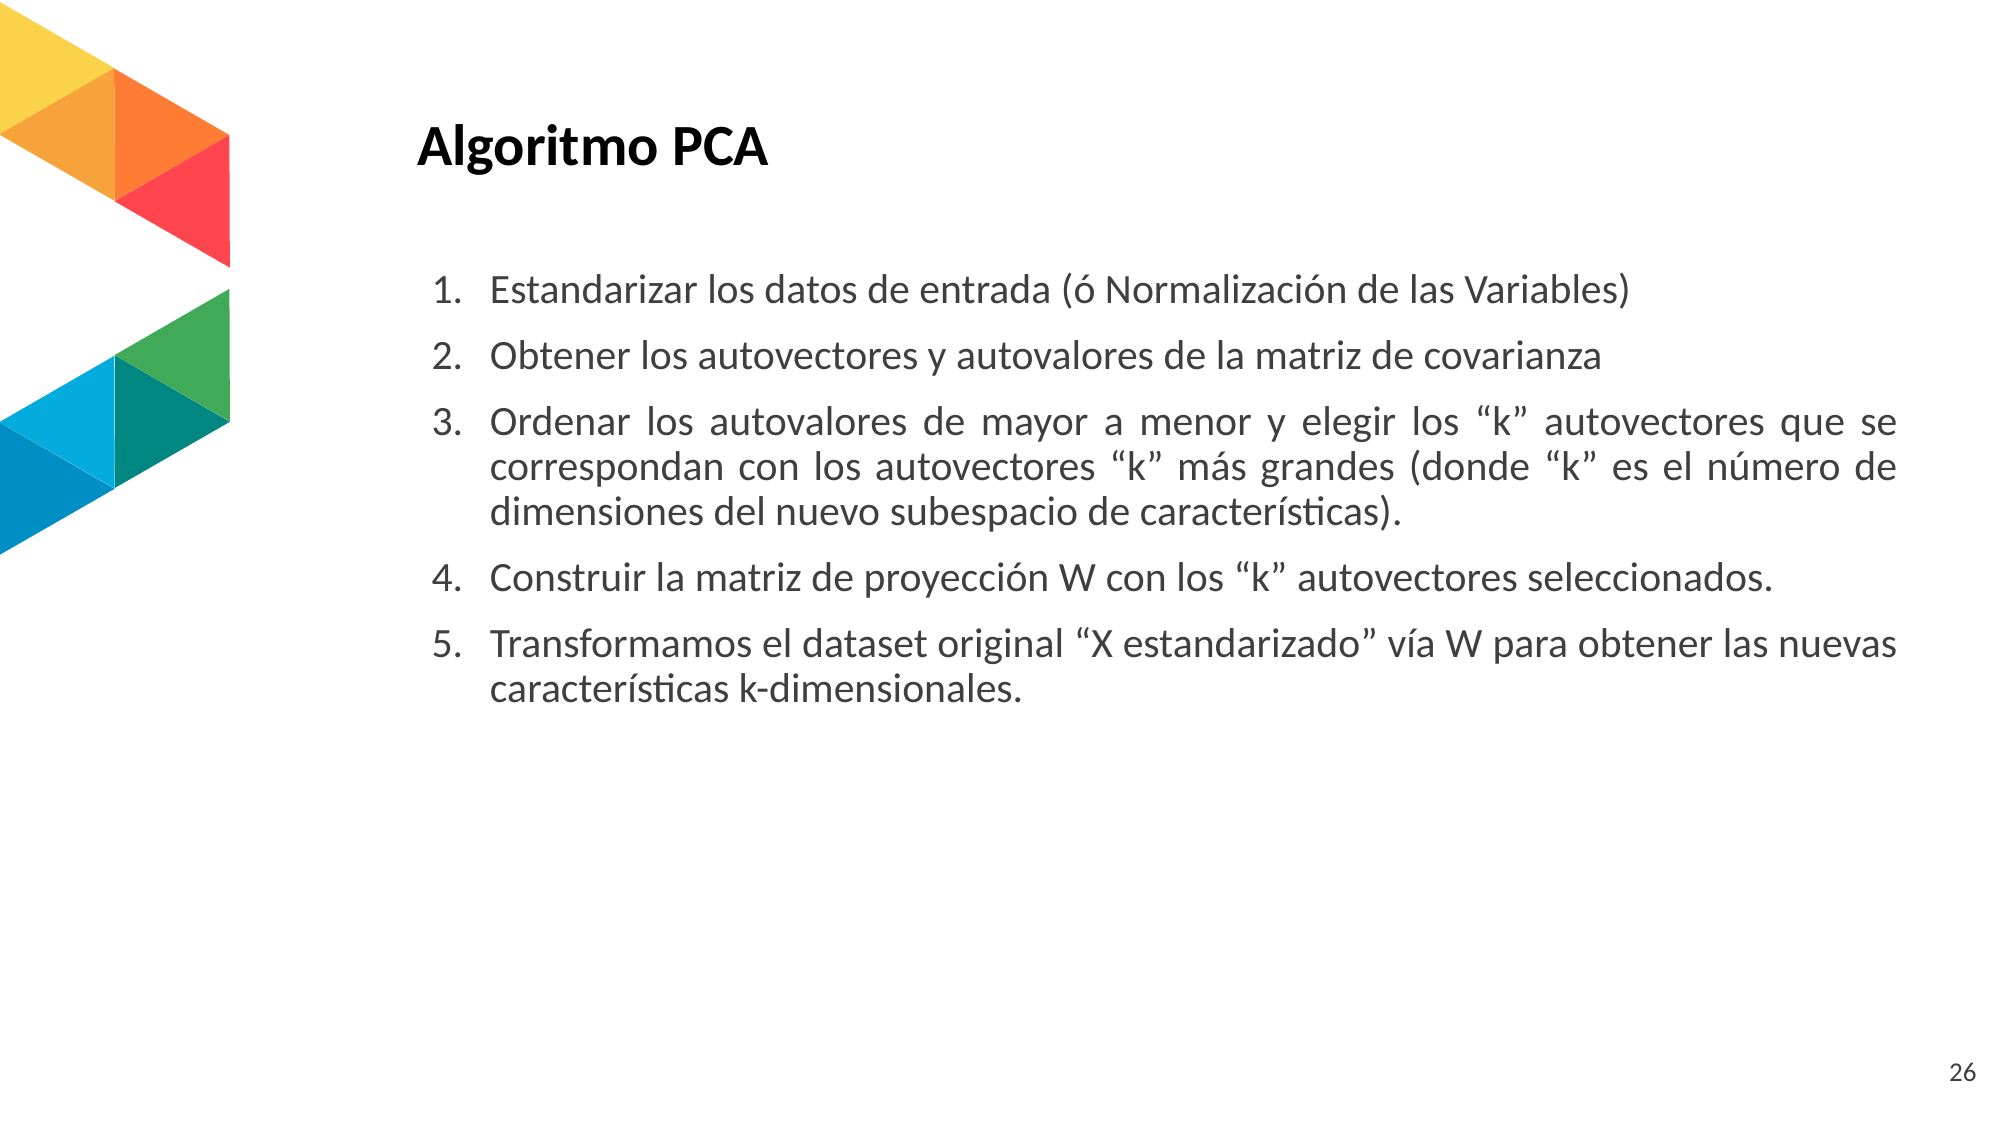

# Algoritmo PCA
Estandarizar los datos de entrada (ó Normalización de las Variables)
Obtener los autovectores y autovalores de la matriz de covarianza
Ordenar los autovalores de mayor a menor y elegir los “k” autovectores que se correspondan con los autovectores “k” más grandes (donde “k” es el número de dimensiones del nuevo subespacio de características).
Construir la matriz de proyección W con los “k” autovectores seleccionados.
Transformamos el dataset original “X estandarizado” vía W para obtener las nuevas características k-dimensionales.

26